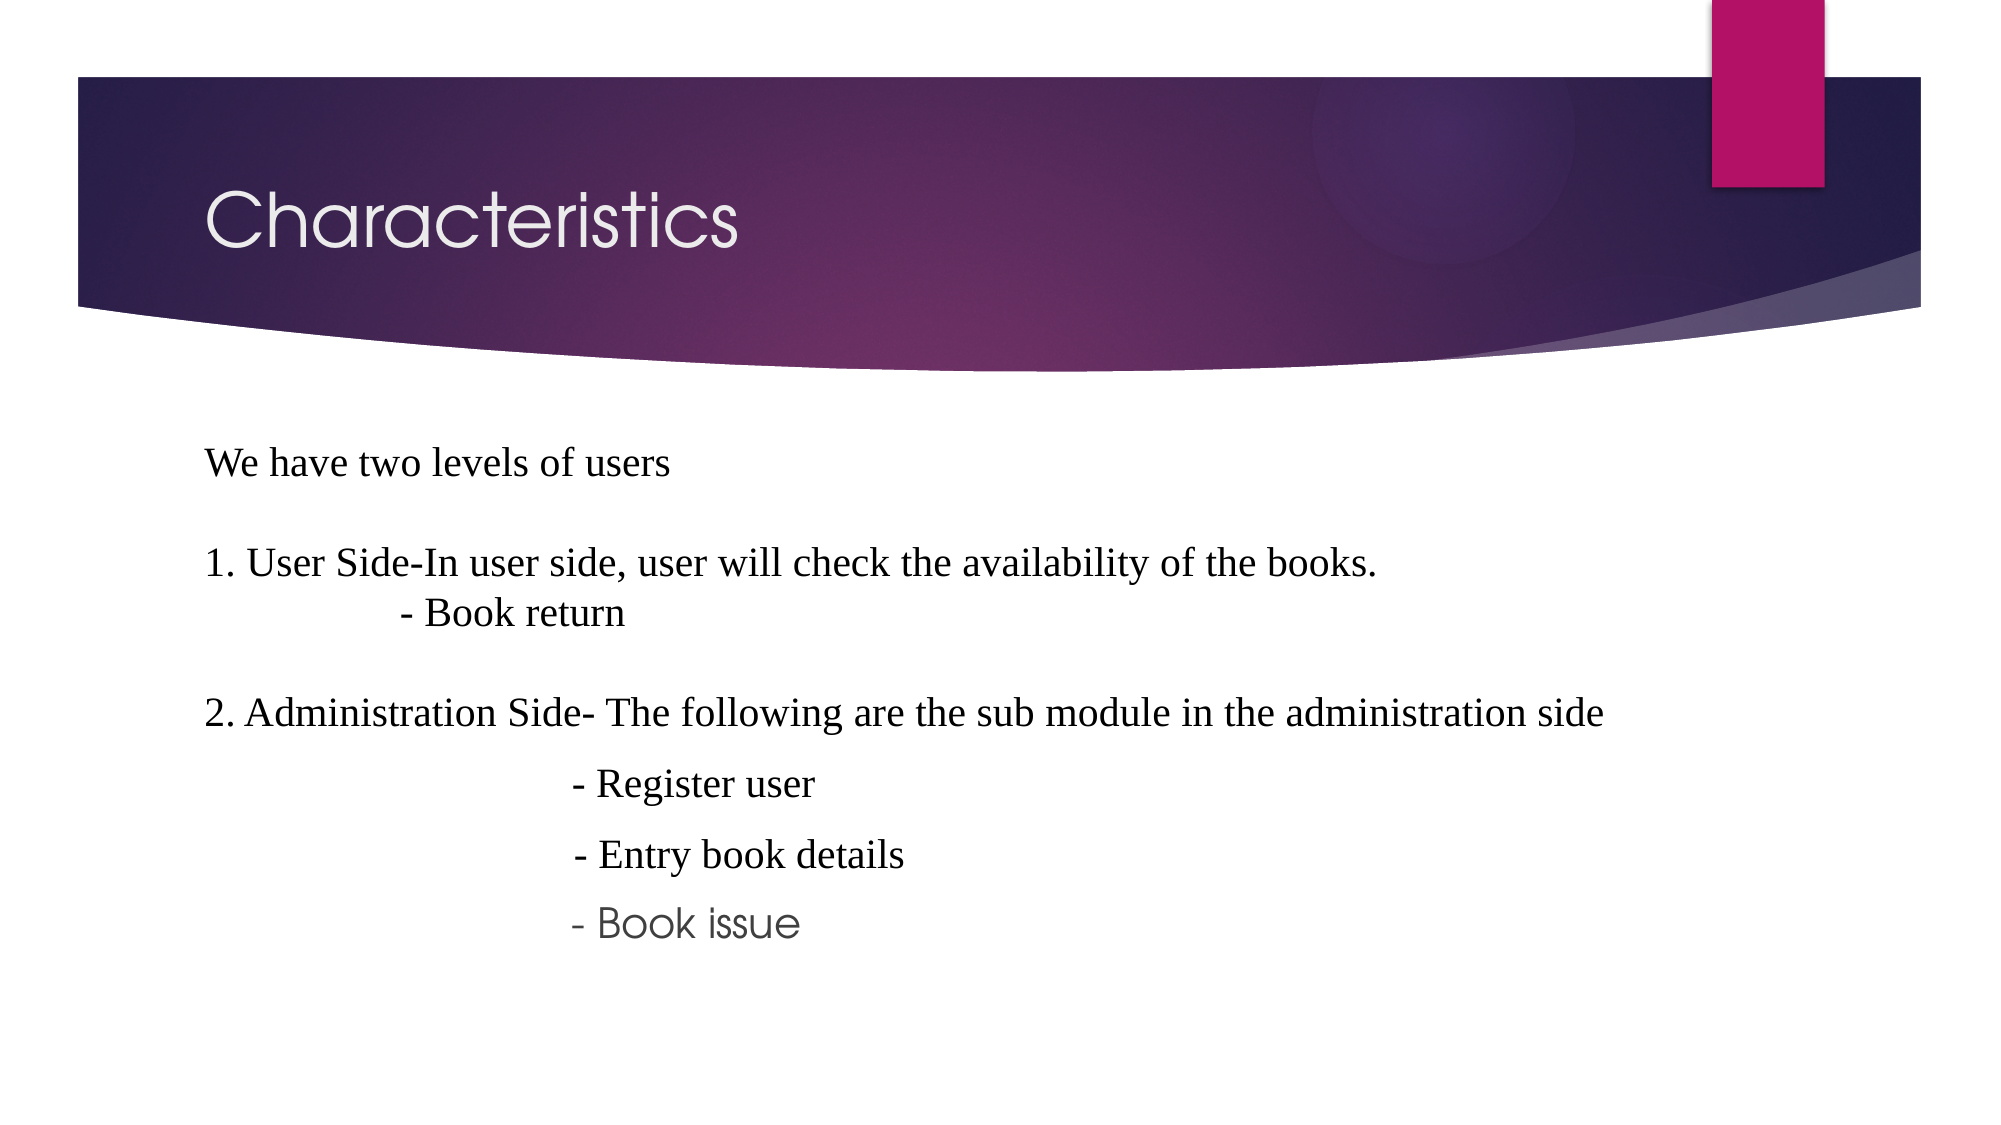

# Characteristics
We have two levels of users
1. User Side-In user side, user will check the availability of the books.
                 - Book return
2. Administration Side- The following are the sub module in the administration side
                                   - Register user
                                   - Entry book details
                                   - Book issue